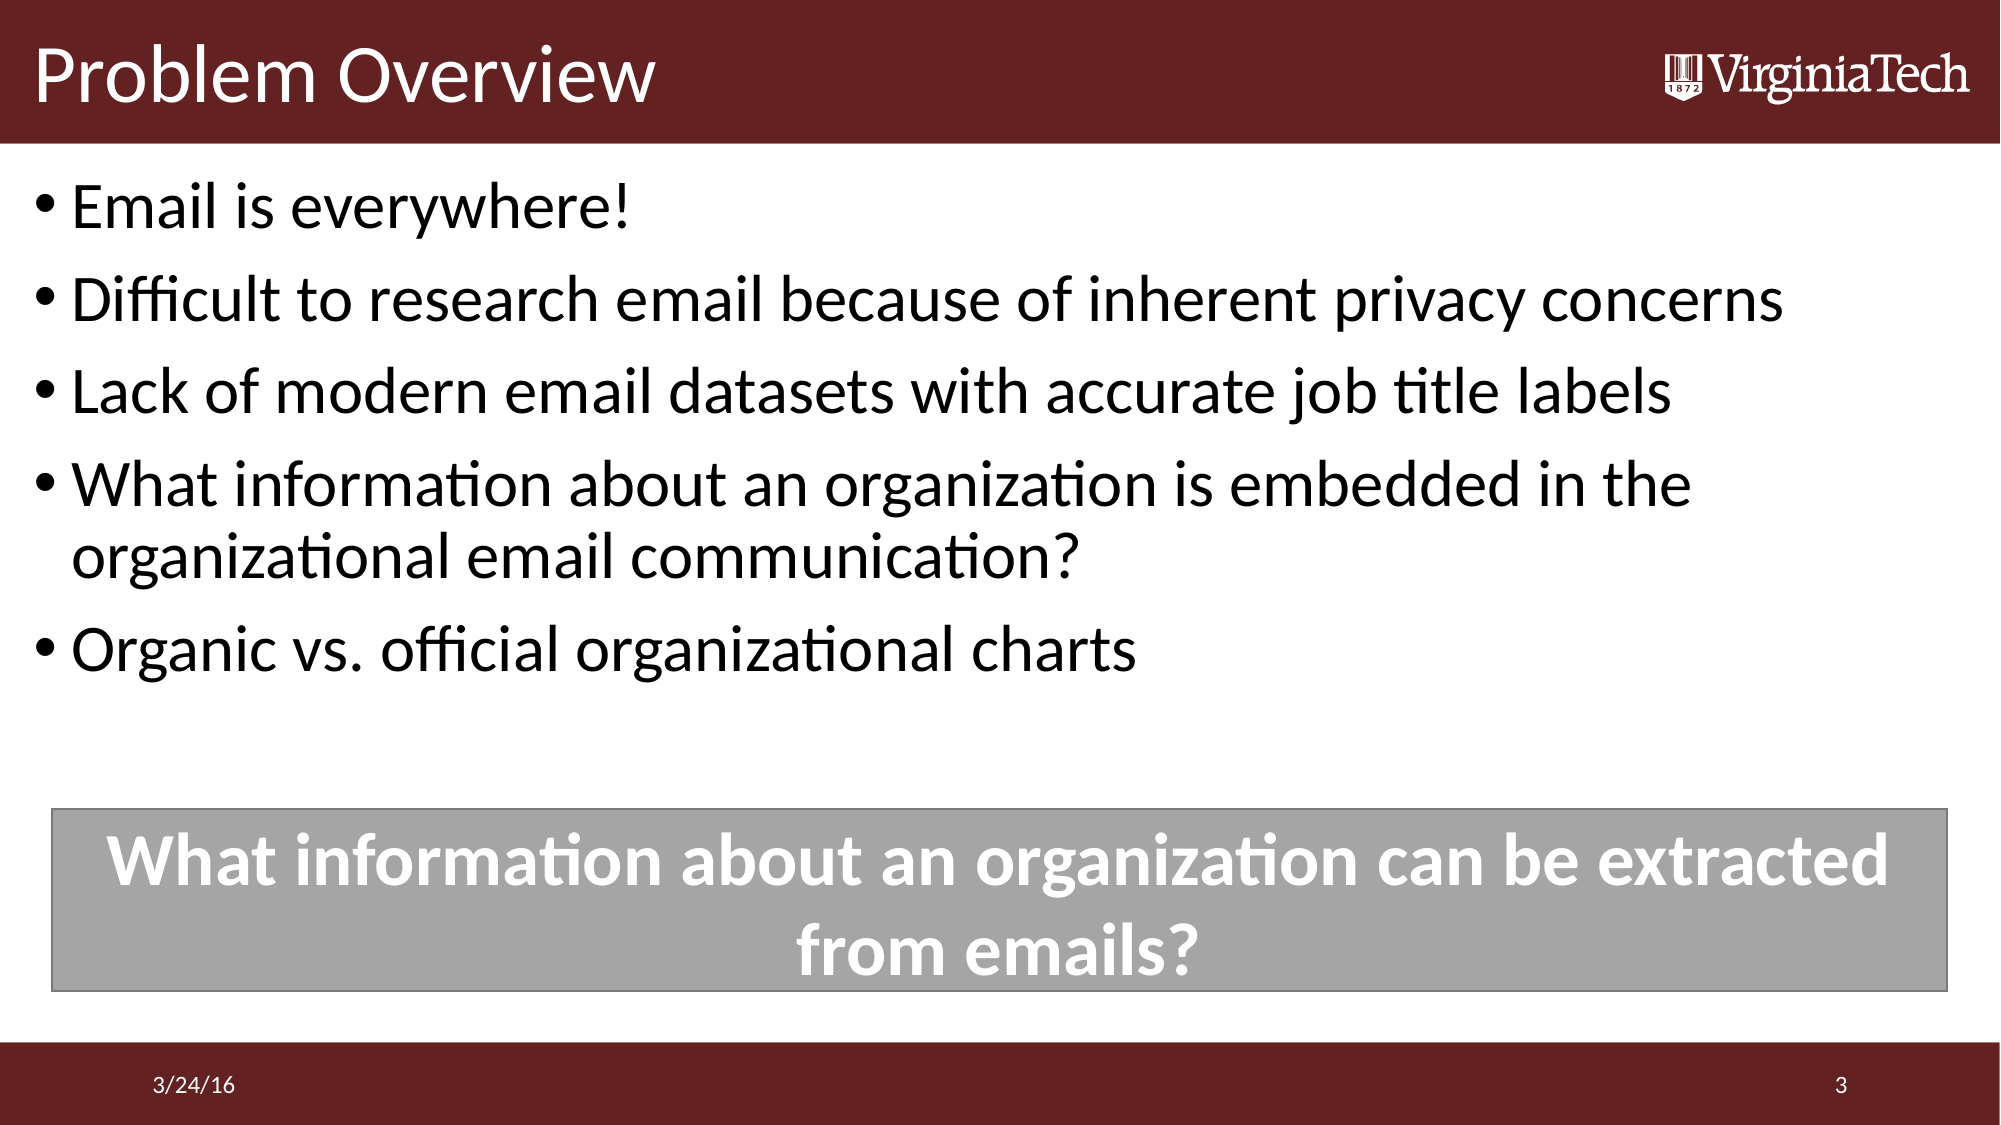

# Problem Overview
Email is everywhere!
Difficult to research email because of inherent privacy concerns
Lack of modern email datasets with accurate job title labels
What information about an organization is embedded in the organizational email communication?
Organic vs. official organizational charts

What information about an organization can be extracted from emails?
3/24/16
3